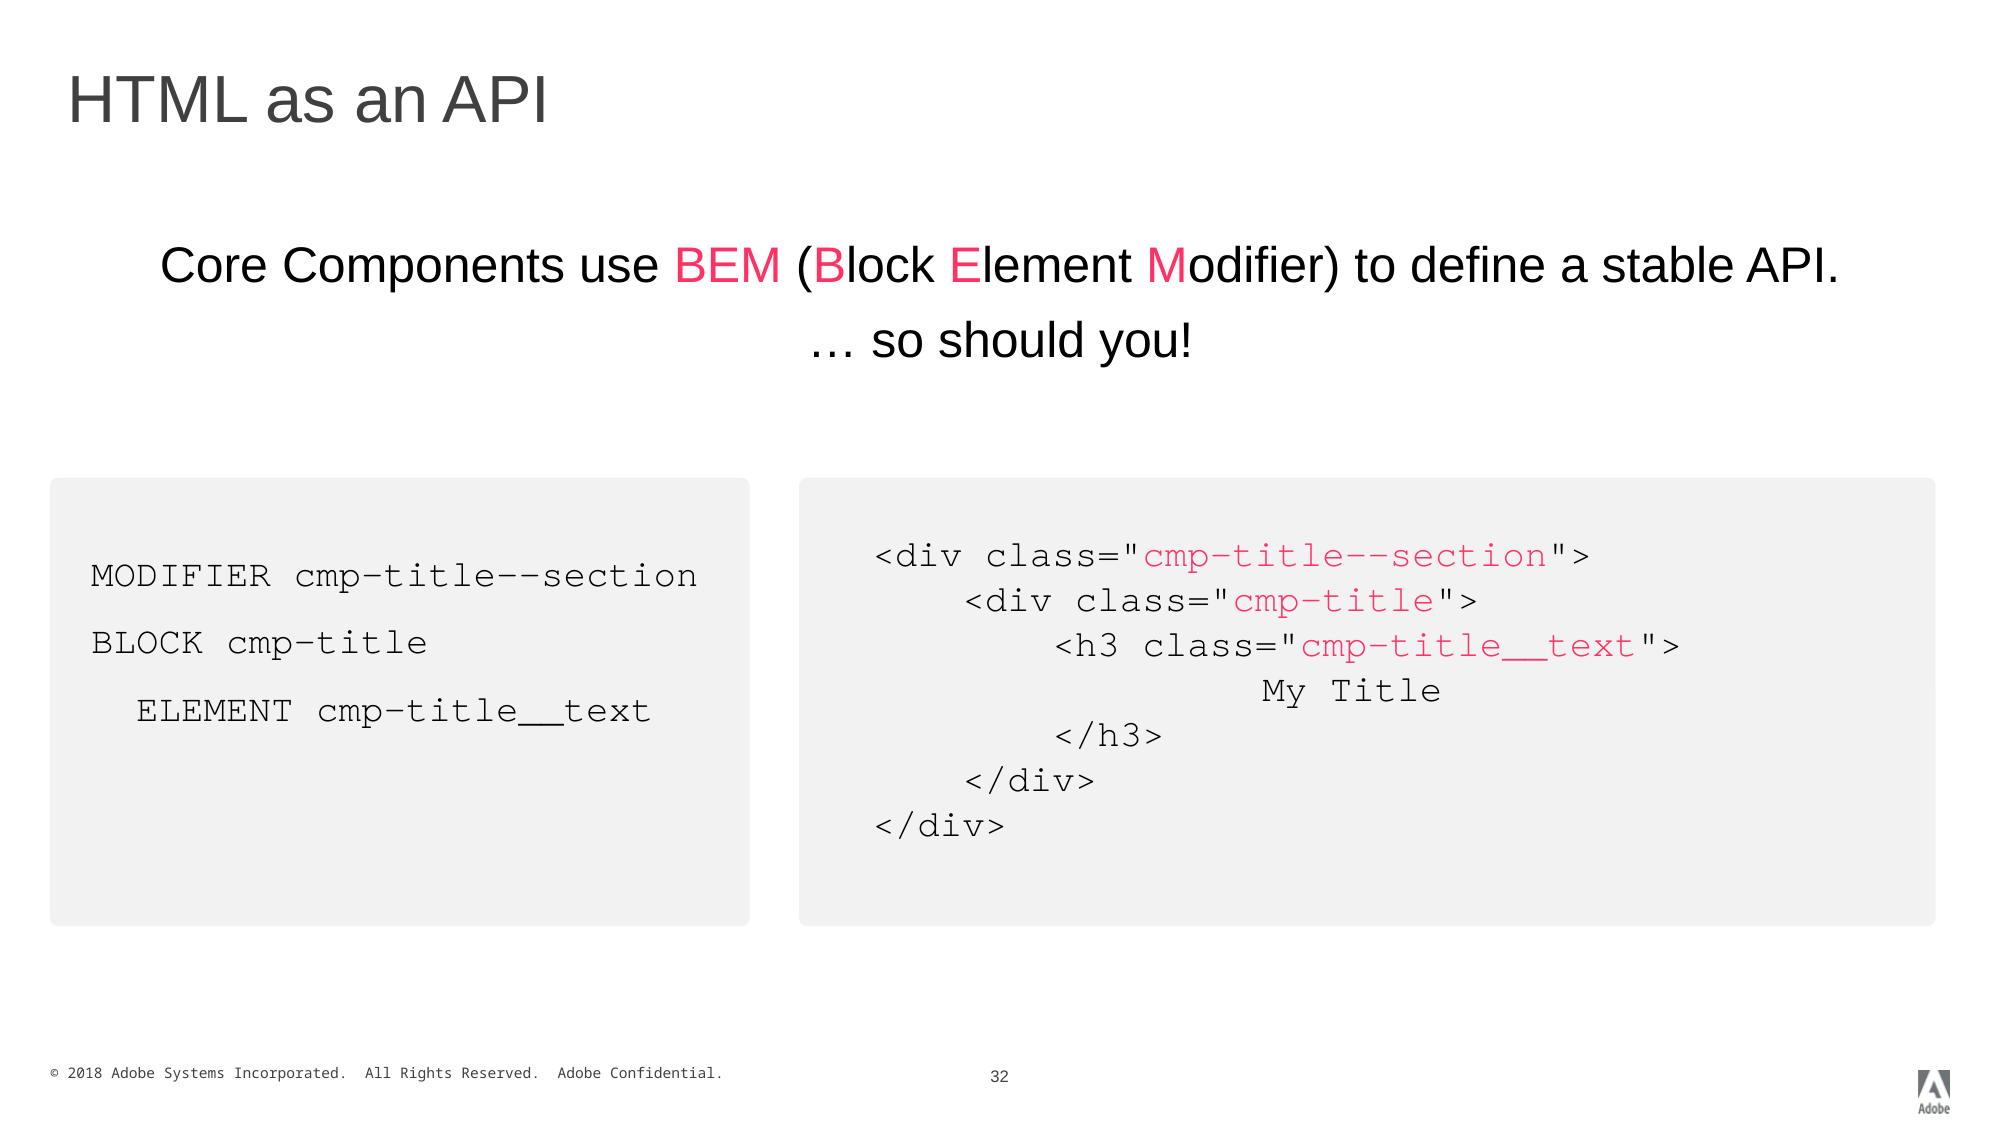

# HTML as an API

Core Components use BEM (Block Element Modifier) to define a stable API.
… so should you!

MODIFIER cmp-title--section
BLOCK cmp-title
  ELEMENT cmp-title__text

<div class="cmp-title--section">
    <div class="cmp-title">
        <h3 class="cmp-title__text">
		    My Title
        </h3>
    </div>
</div>
32